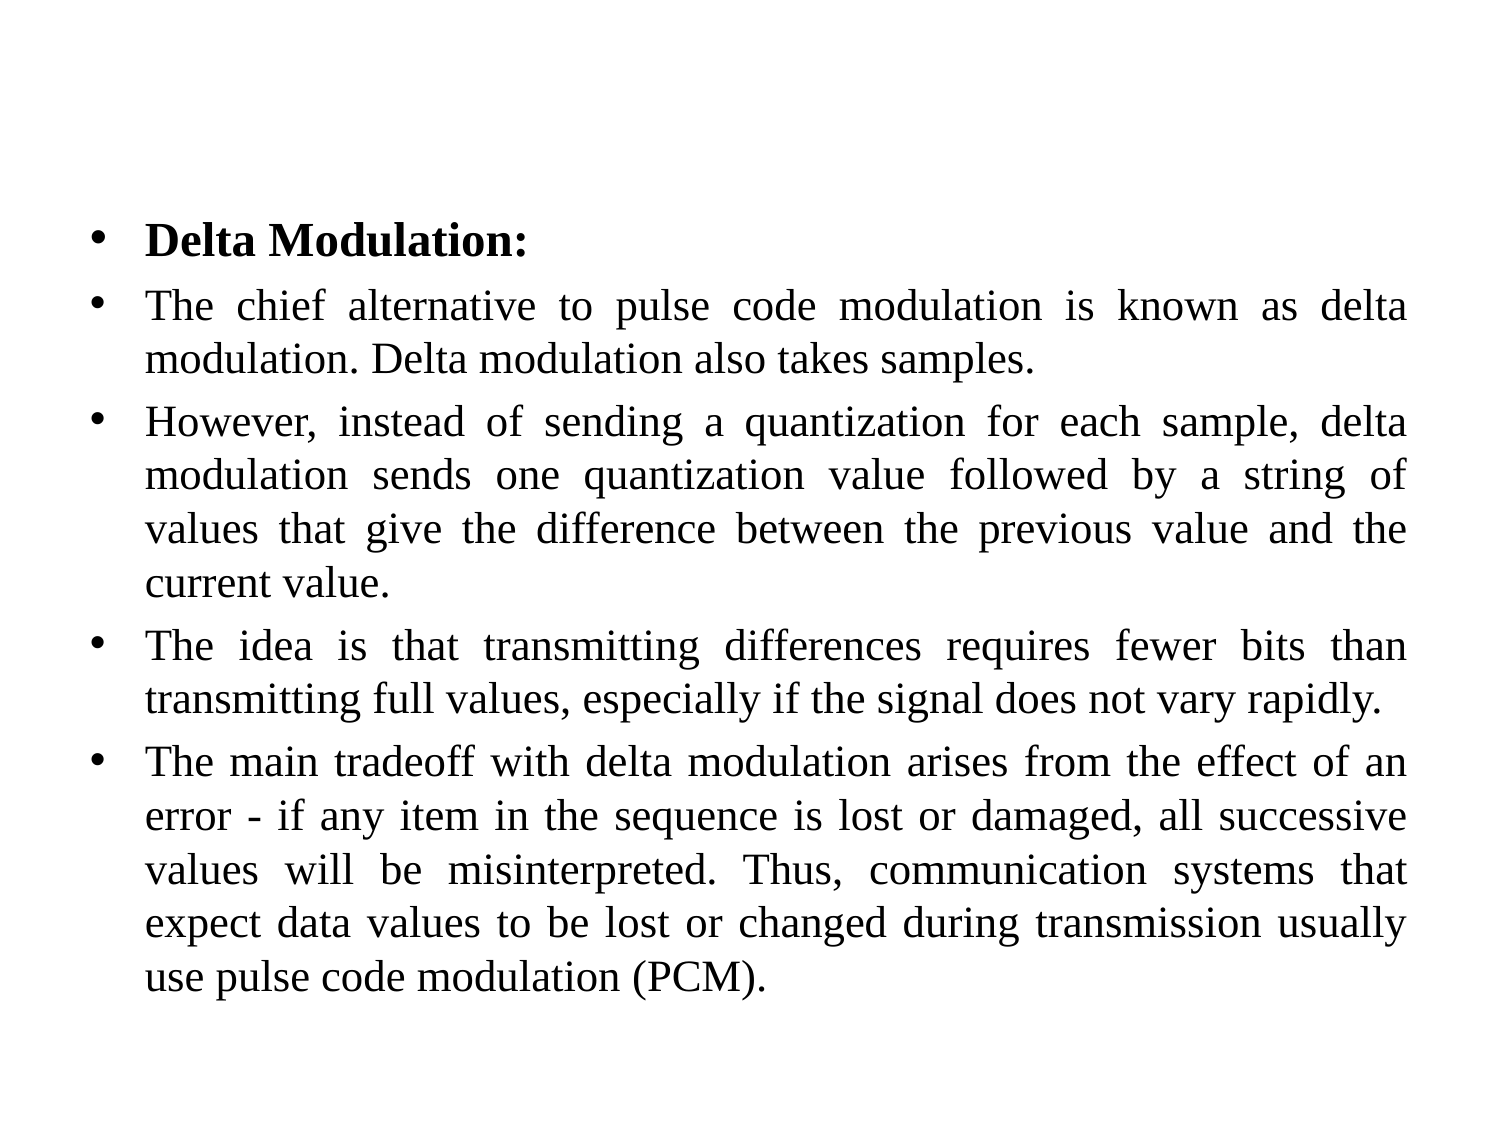

#
Delta Modulation:
The chief alternative to pulse code modulation is known as delta modulation. Delta modulation also takes samples.
However, instead of sending a quantization for each sample, delta modulation sends one quantization value followed by a string of values that give the difference between the previous value and the current value.
The idea is that transmitting differences requires fewer bits than transmitting full values, especially if the signal does not vary rapidly.
The main tradeoff with delta modulation arises from the effect of an error - if any item in the sequence is lost or damaged, all successive values will be misinterpreted. Thus, communication systems that expect data values to be lost or changed during transmission usually use pulse code modulation (PCM).